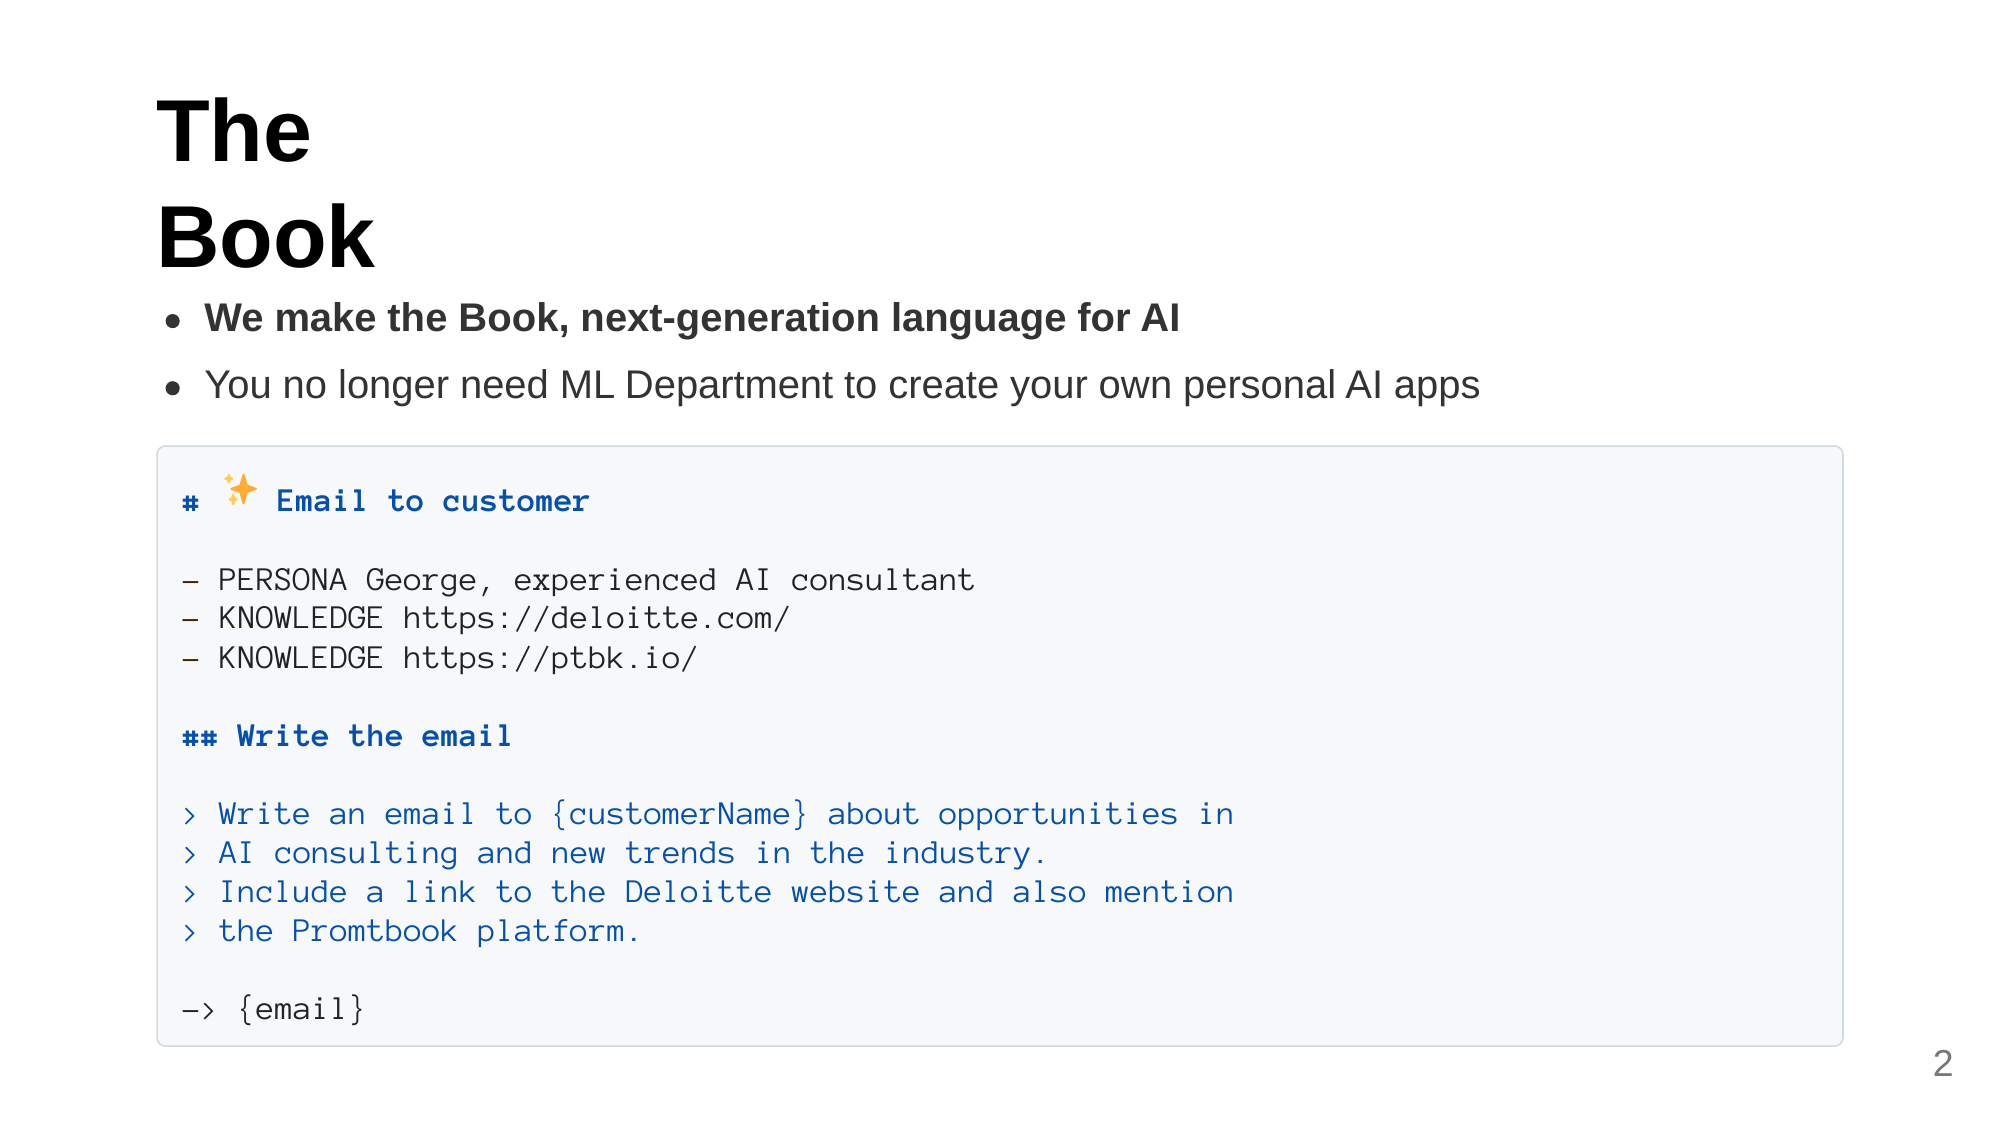

The Book
We make the Book, next-generation language for AI

You no longer need ML Department to create your own personal AI apps

#
 Email to customer
- PERSONA George, experienced AI consultant
- KNOWLEDGE https://deloitte.com/
- KNOWLEDGE https://ptbk.io/
## Write the email
> Write an email to {customerName} about opportunities in
> AI consulting and new trends in the industry.
> Include a link to the Deloitte website and also mention
> the Promtbook platform.
-> {email}
2